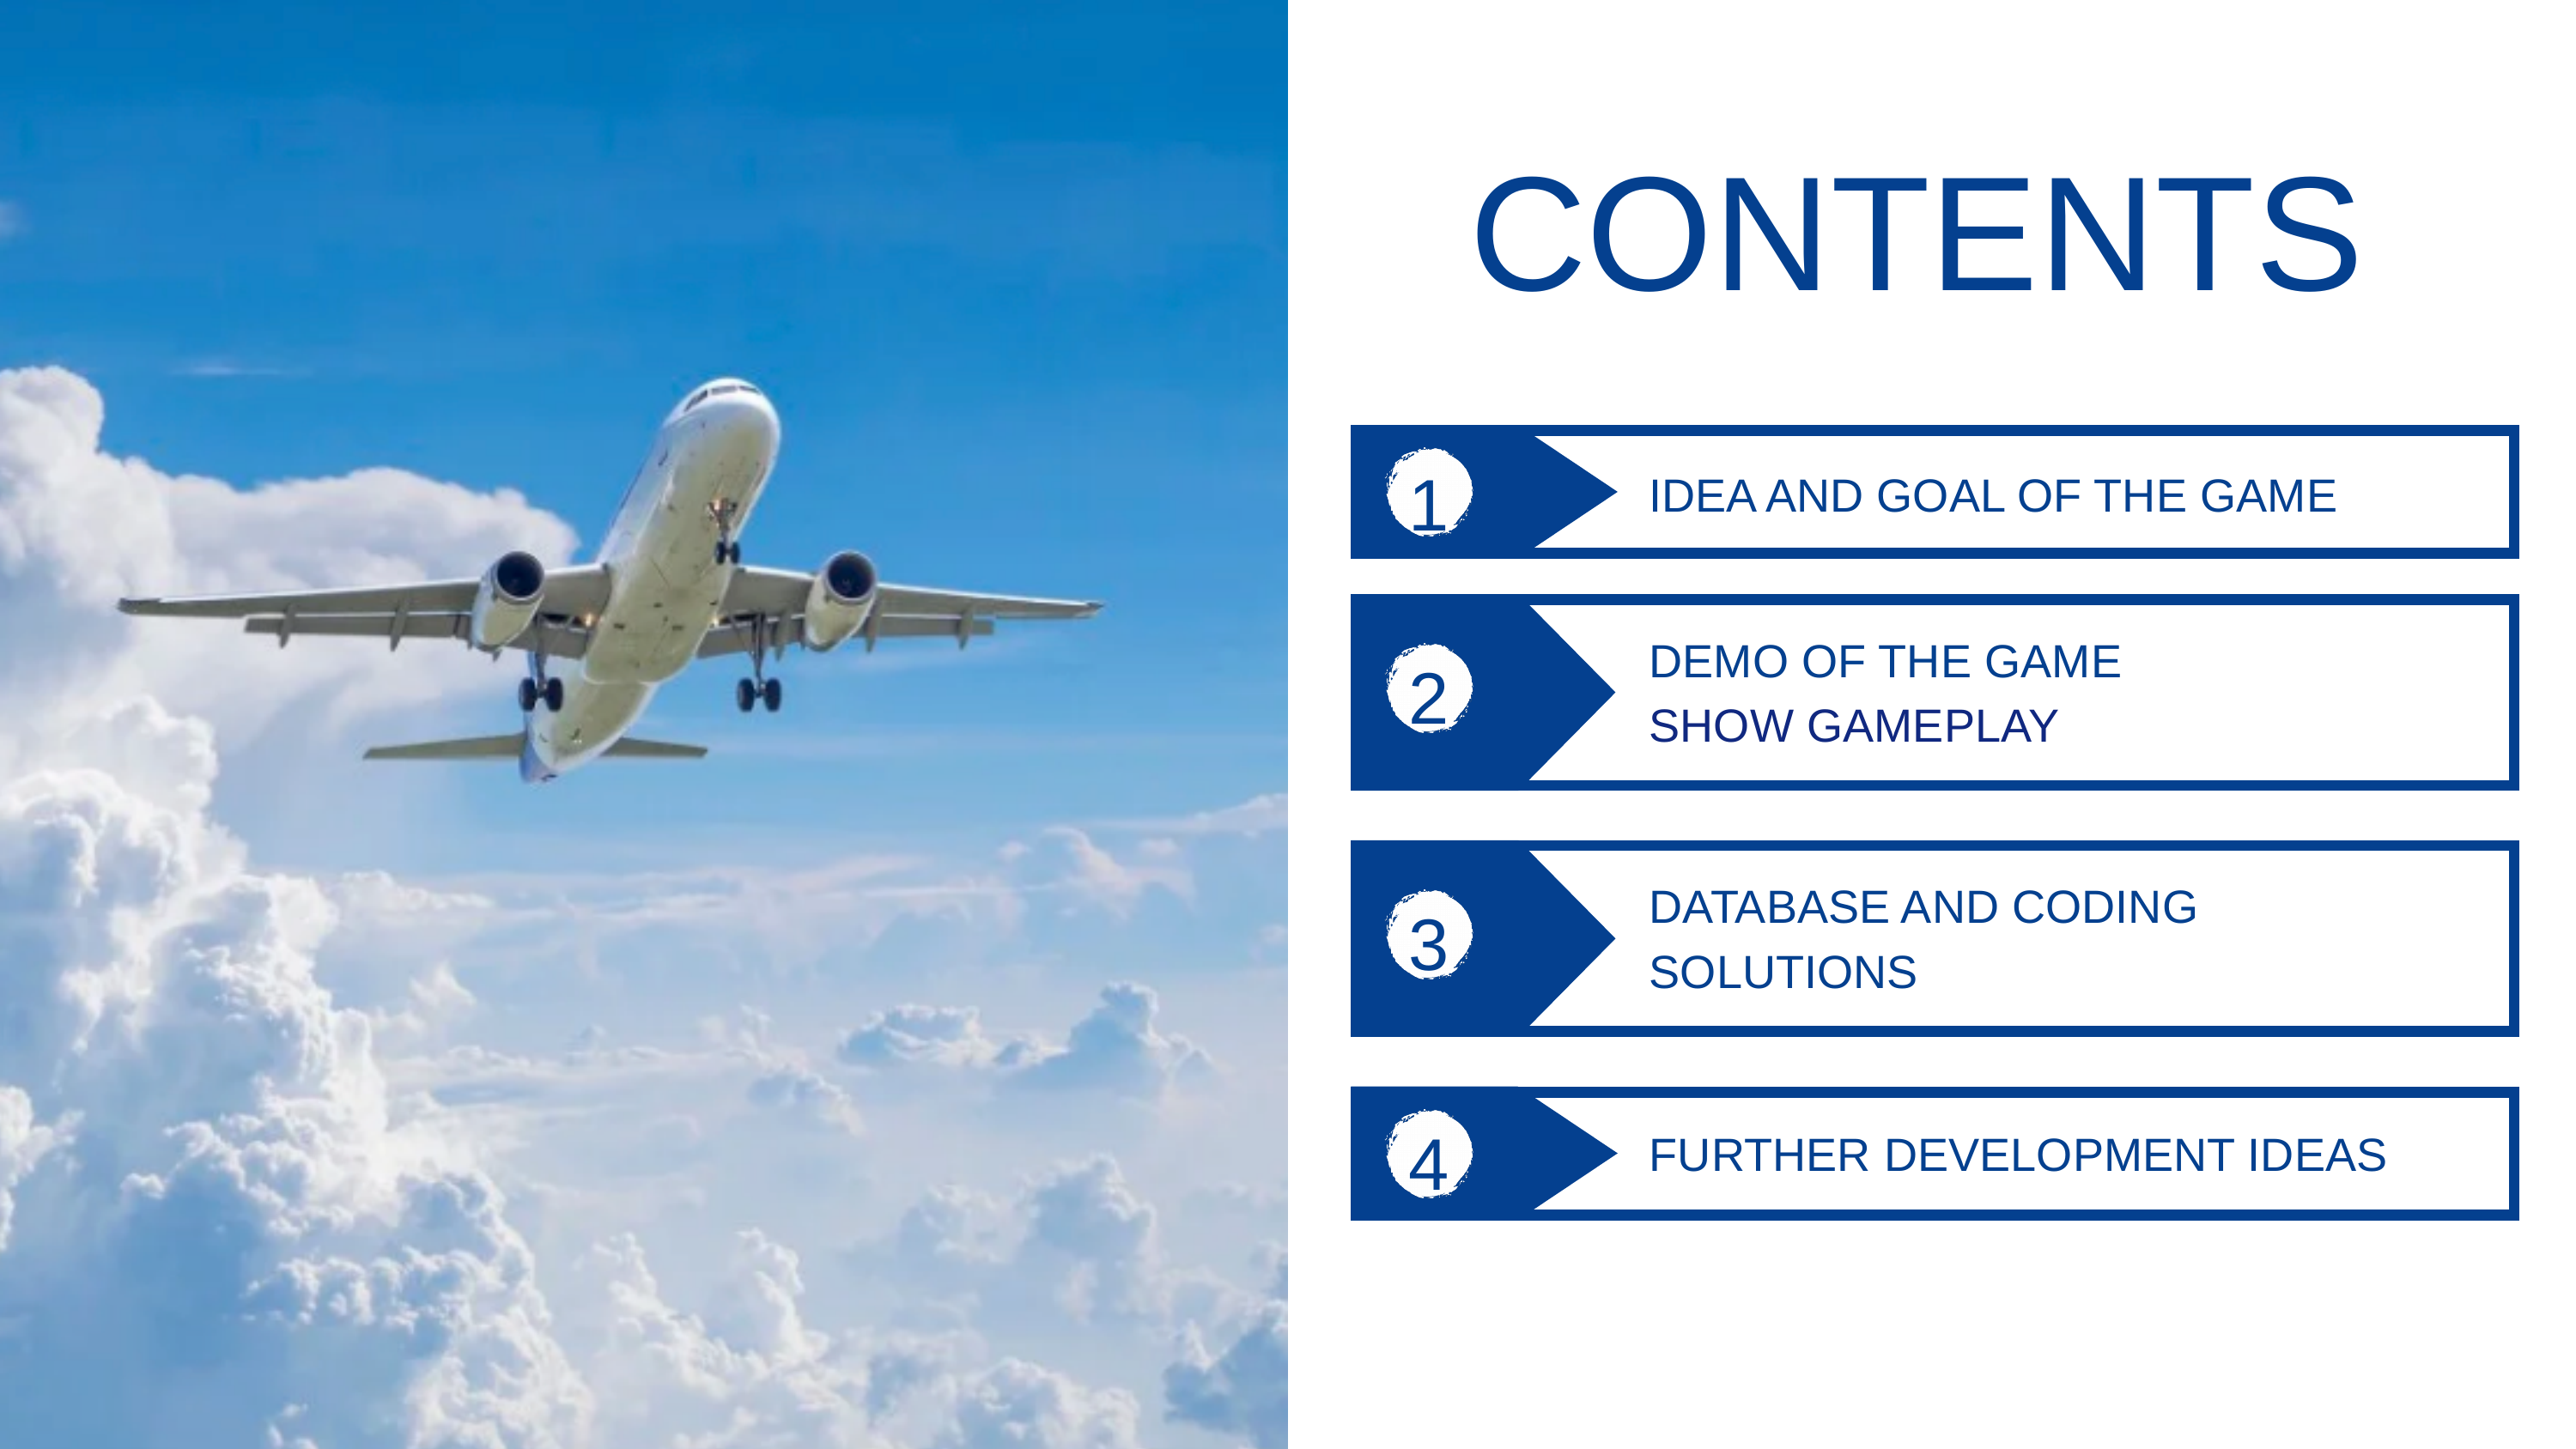

CONTENTS

1

IDEA AND GOAL OF THE GAME

DEMO OF THE GAME SHOW GAMEPLAY
2

DATABASE AND CODING SOLUTIONS
3

4

FURTHER DEVELOPMENT IDEAS